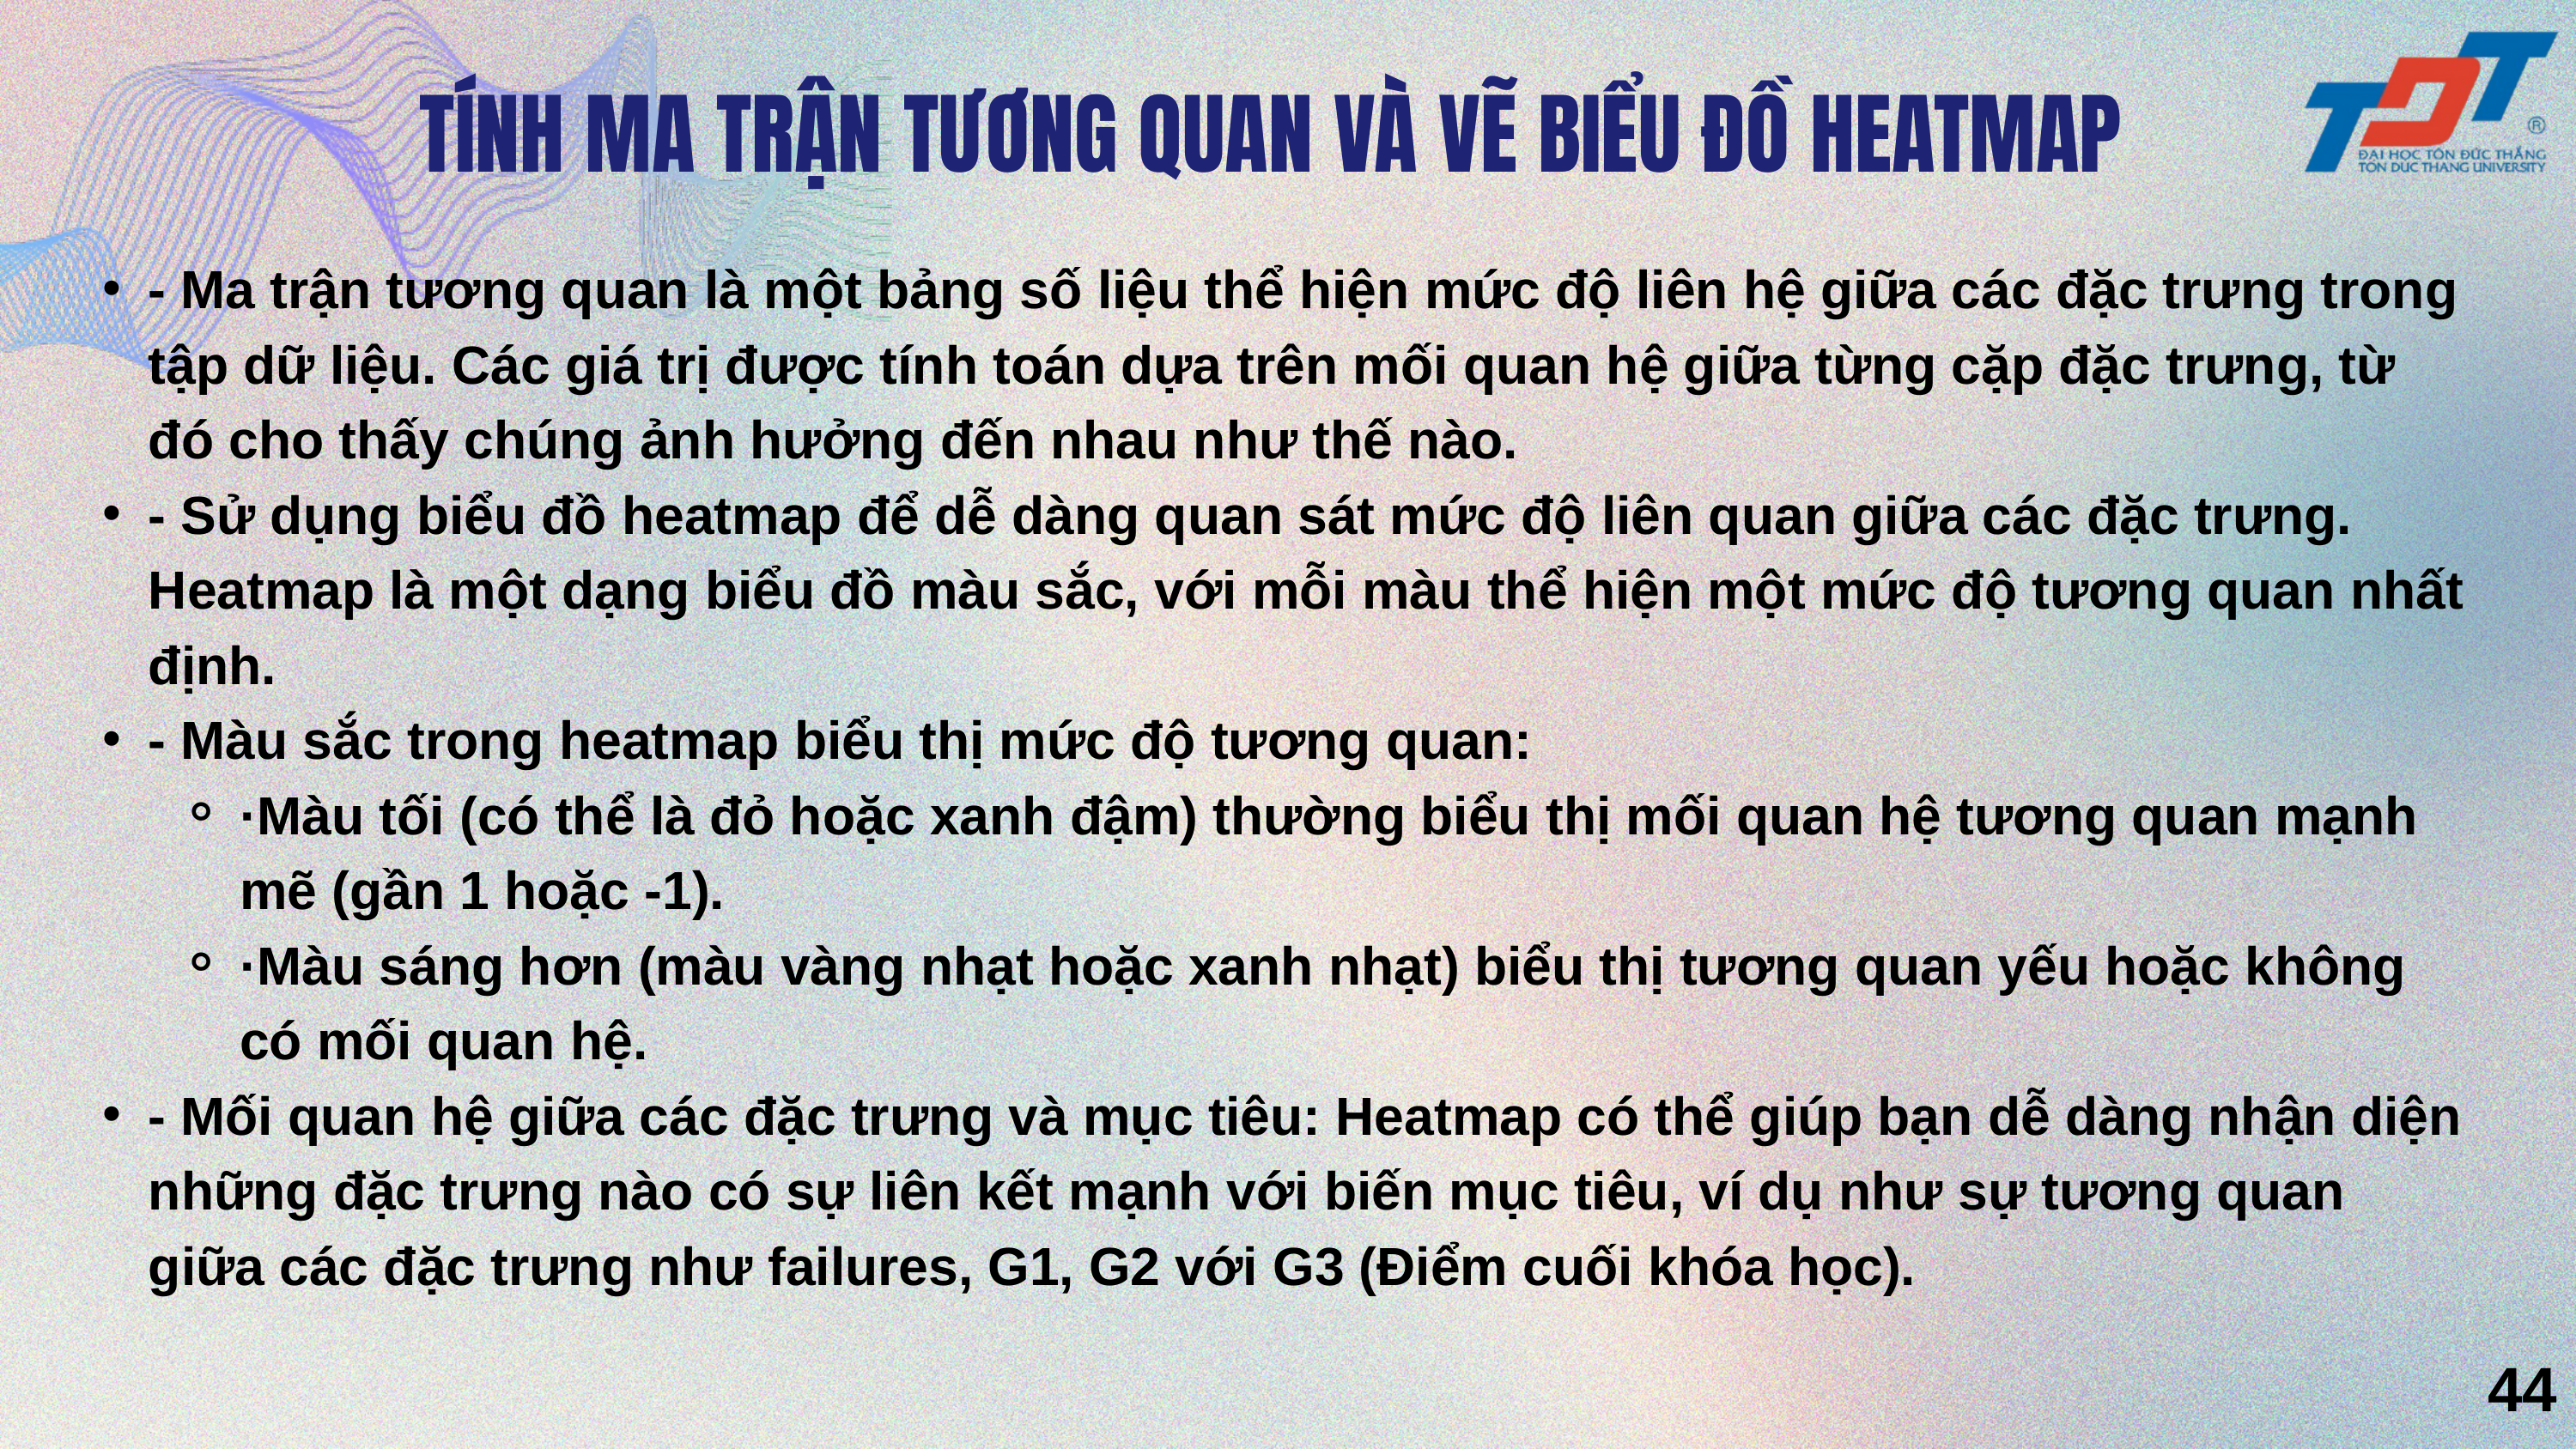

TÍNH MA TRẬN TƯƠNG QUAN VÀ VẼ BIỂU ĐỒ HEATMAP

- Ma trận tương quan là một bảng số liệu thể hiện mức độ liên hệ giữa các đặc trưng trong tập dữ liệu. Các giá trị được tính toán dựa trên mối quan hệ giữa từng cặp đặc trưng, từ đó cho thấy chúng ảnh hưởng đến nhau như thế nào.
- Sử dụng biểu đồ heatmap để dễ dàng quan sát mức độ liên quan giữa các đặc trưng. Heatmap là một dạng biểu đồ màu sắc, với mỗi màu thể hiện một mức độ tương quan nhất định.
- Màu sắc trong heatmap biểu thị mức độ tương quan:
·Màu tối (có thể là đỏ hoặc xanh đậm) thường biểu thị mối quan hệ tương quan mạnh mẽ (gần 1 hoặc -1).
·Màu sáng hơn (màu vàng nhạt hoặc xanh nhạt) biểu thị tương quan yếu hoặc không có mối quan hệ.
- Mối quan hệ giữa các đặc trưng và mục tiêu: Heatmap có thể giúp bạn dễ dàng nhận diện những đặc trưng nào có sự liên kết mạnh với biến mục tiêu, ví dụ như sự tương quan giữa các đặc trưng như failures, G1, G2 với G3 (Điểm cuối khóa học).

44